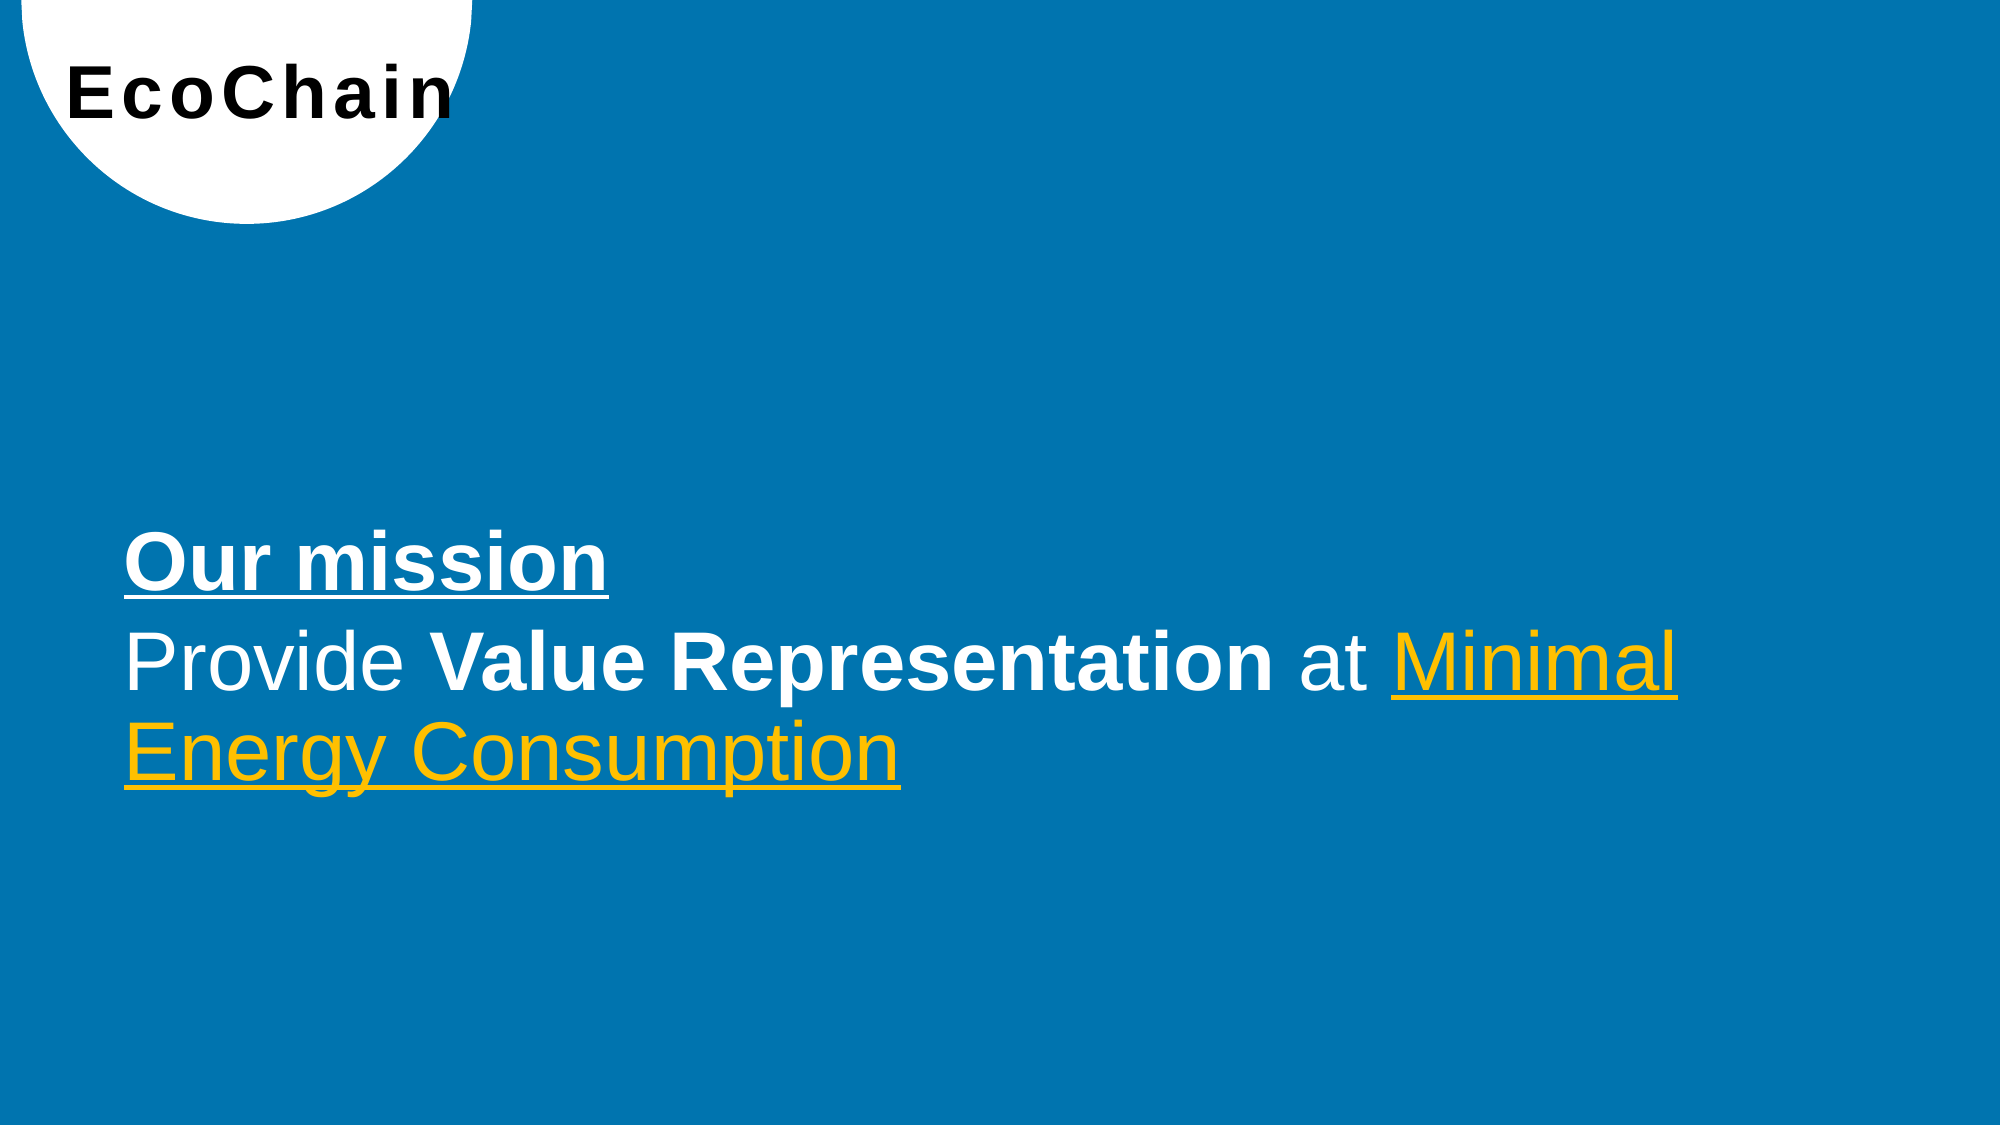

EcoChain
Our mission
Provide Value Representation at Minimal Energy Consumption